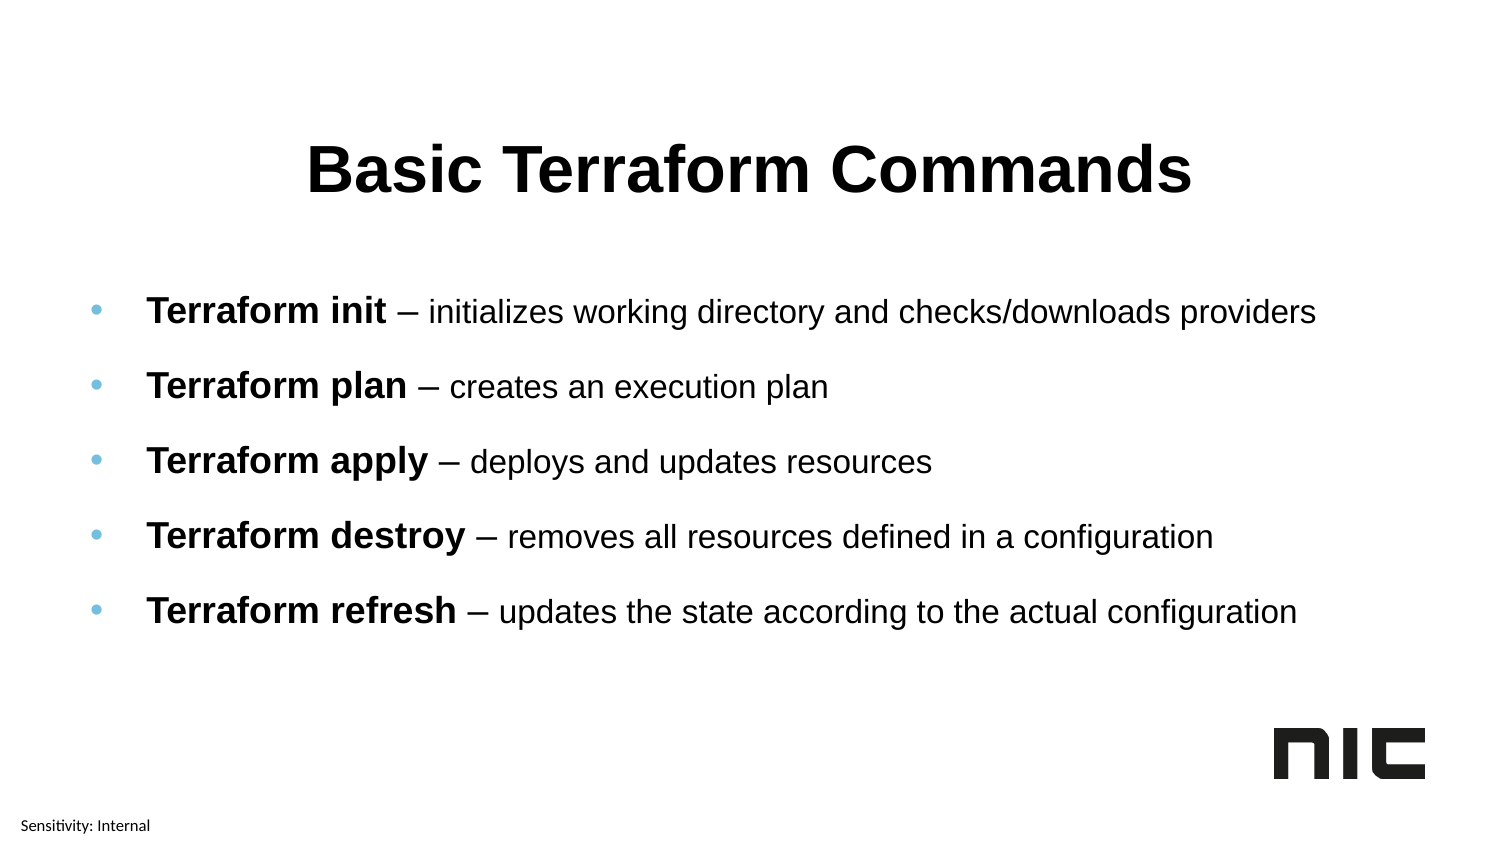

# Basic Terraform Commands
Terraform init – initializes working directory and checks/downloads providers
Terraform plan – creates an execution plan
Terraform apply – deploys and updates resources
Terraform destroy – removes all resources defined in a configuration
Terraform refresh – updates the state according to the actual configuration